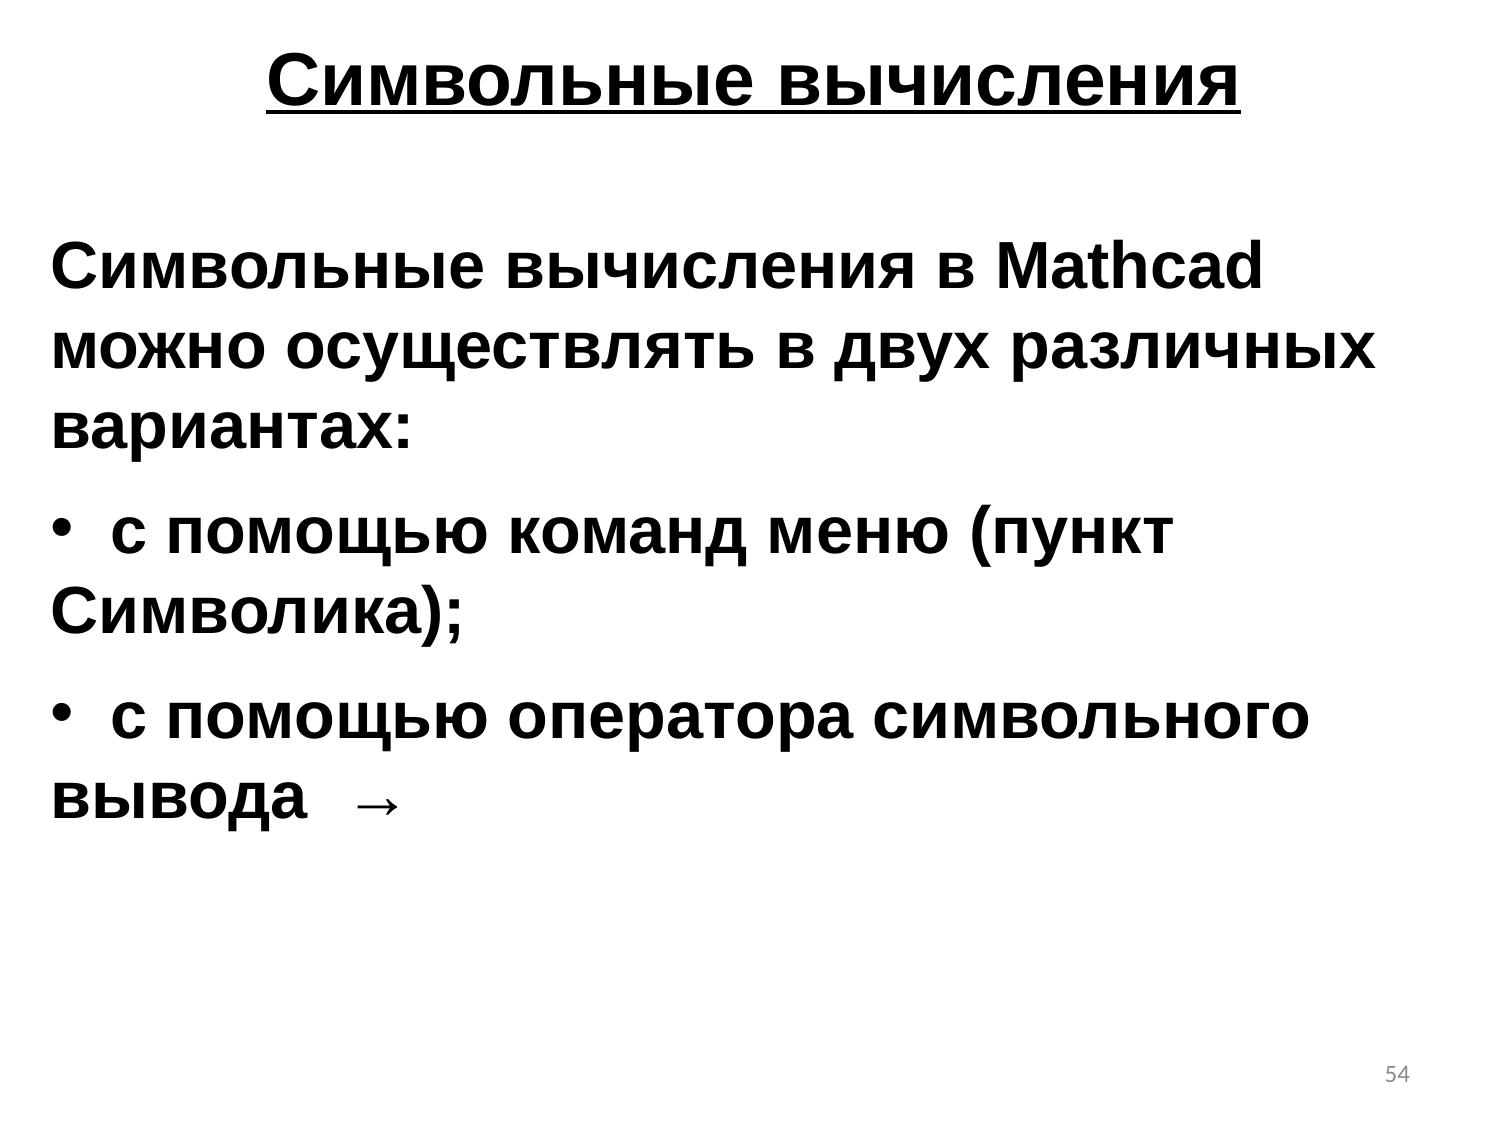

Символьные вычисления
Символьные вычисления в Mathcad можно осуществлять в двух различных вариантах:
  с помощью команд меню (пункт Символика);
  с помощью оператора символьного вывода  →
54